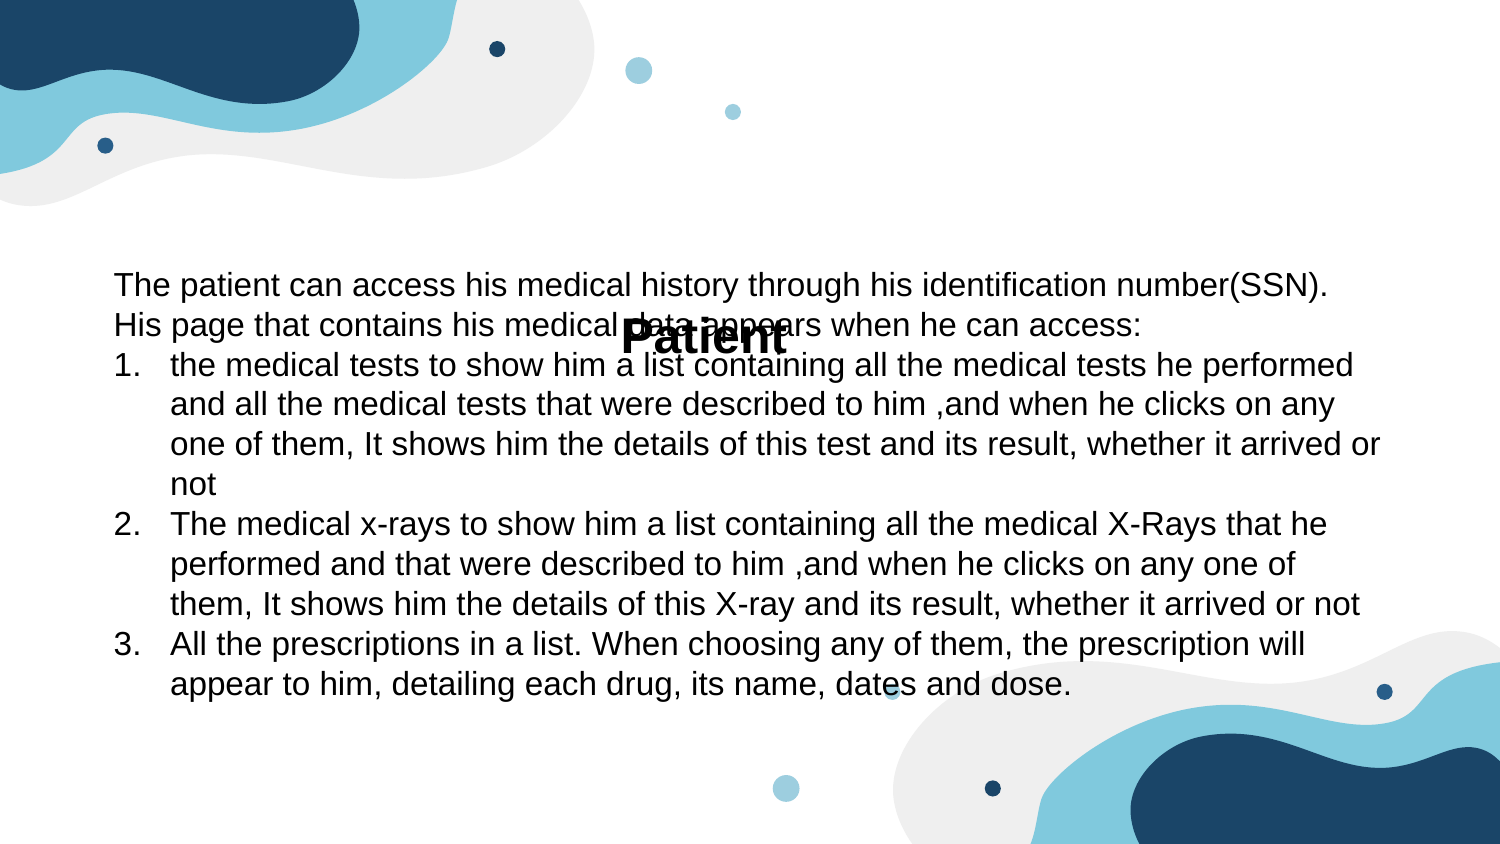

Patient
The patient can access his medical history through his identification number(SSN). His page that contains his medical data appears when he can access:
the medical tests to show him a list containing all the medical tests he performed and all the medical tests that were described to him ,and when he clicks on any one of them, It shows him the details of this test and its result, whether it arrived or not
The medical x-rays to show him a list containing all the medical X-Rays that he performed and that were described to him ,and when he clicks on any one of them, It shows him the details of this X-ray and its result, whether it arrived or not
All the prescriptions in a list. When choosing any of them, the prescription will appear to him, detailing each drug, its name, dates and dose.